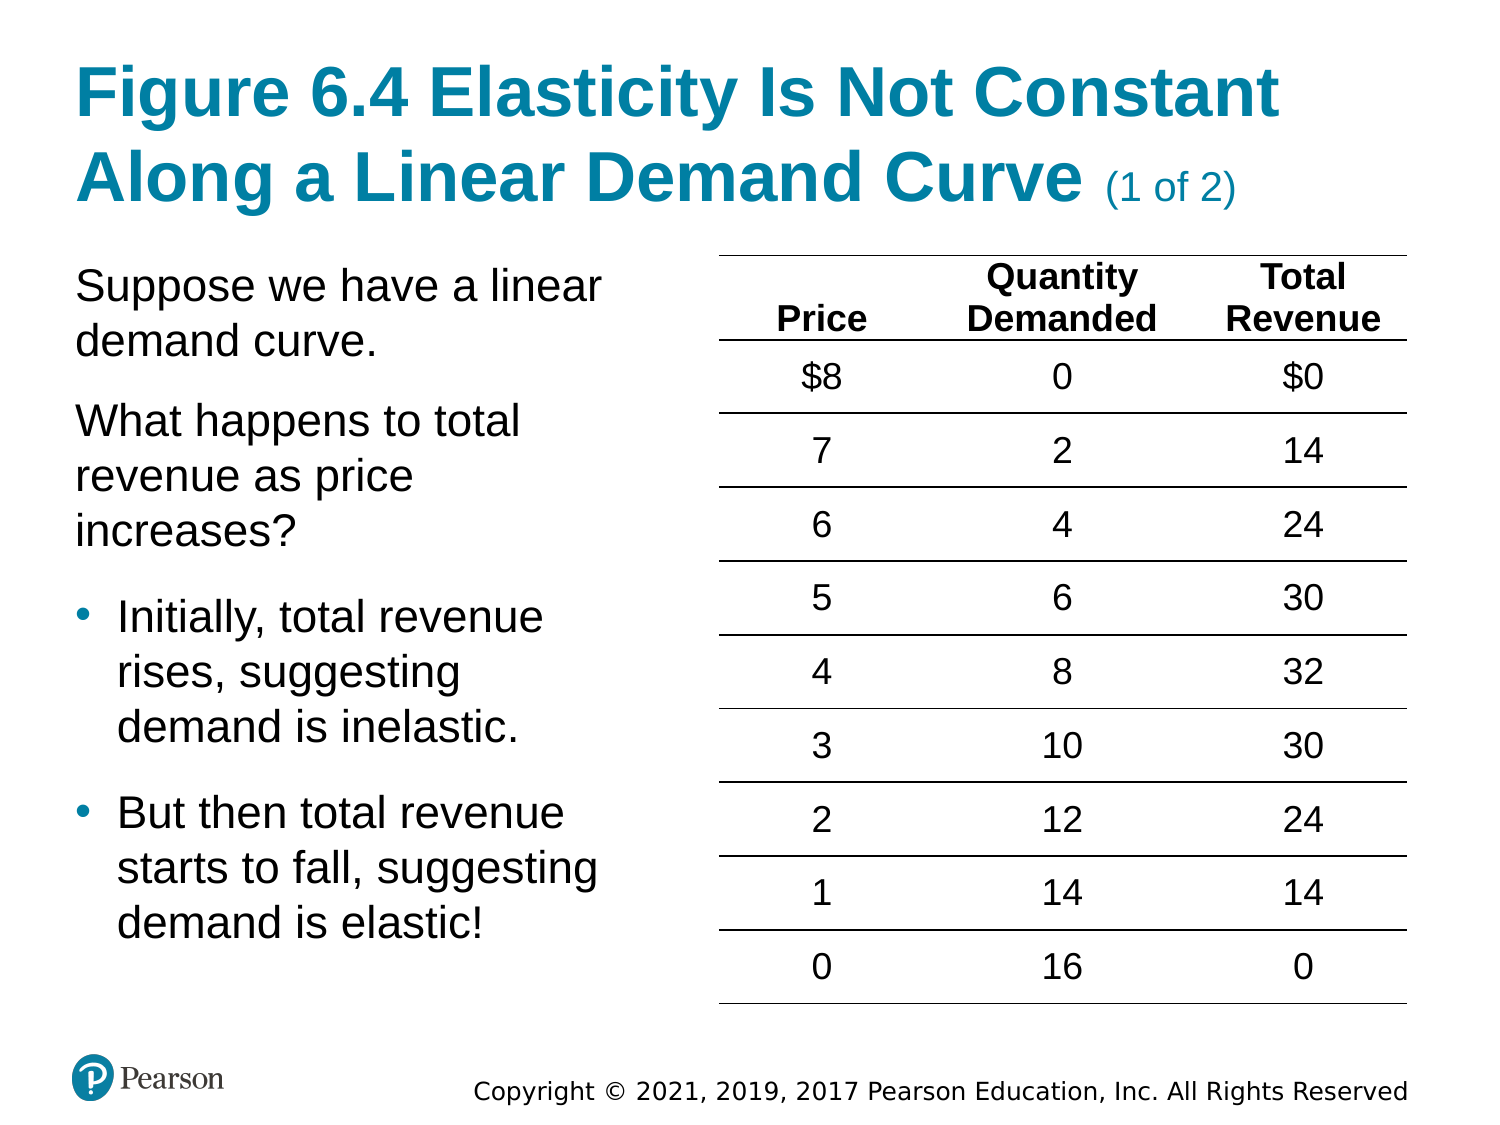

# Figure 6.4 Elasticity Is Not Constant Along a Linear Demand Curve (1 of 2)
Suppose we have a linear demand curve.
What happens to total revenue as price increases?
Initially, total revenue rises, suggesting demand is inelastic.
But then total revenue starts to fall, suggesting demand is elastic!
| Price | Quantity Demanded | Total Revenue |
| --- | --- | --- |
| $8 | 0 | $0 |
| 7 | 2 | 14 |
| 6 | 4 | 24 |
| 5 | 6 | 30 |
| 4 | 8 | 32 |
| 3 | 10 | 30 |
| 2 | 12 | 24 |
| 1 | 14 | 14 |
| 0 | 16 | 0 |